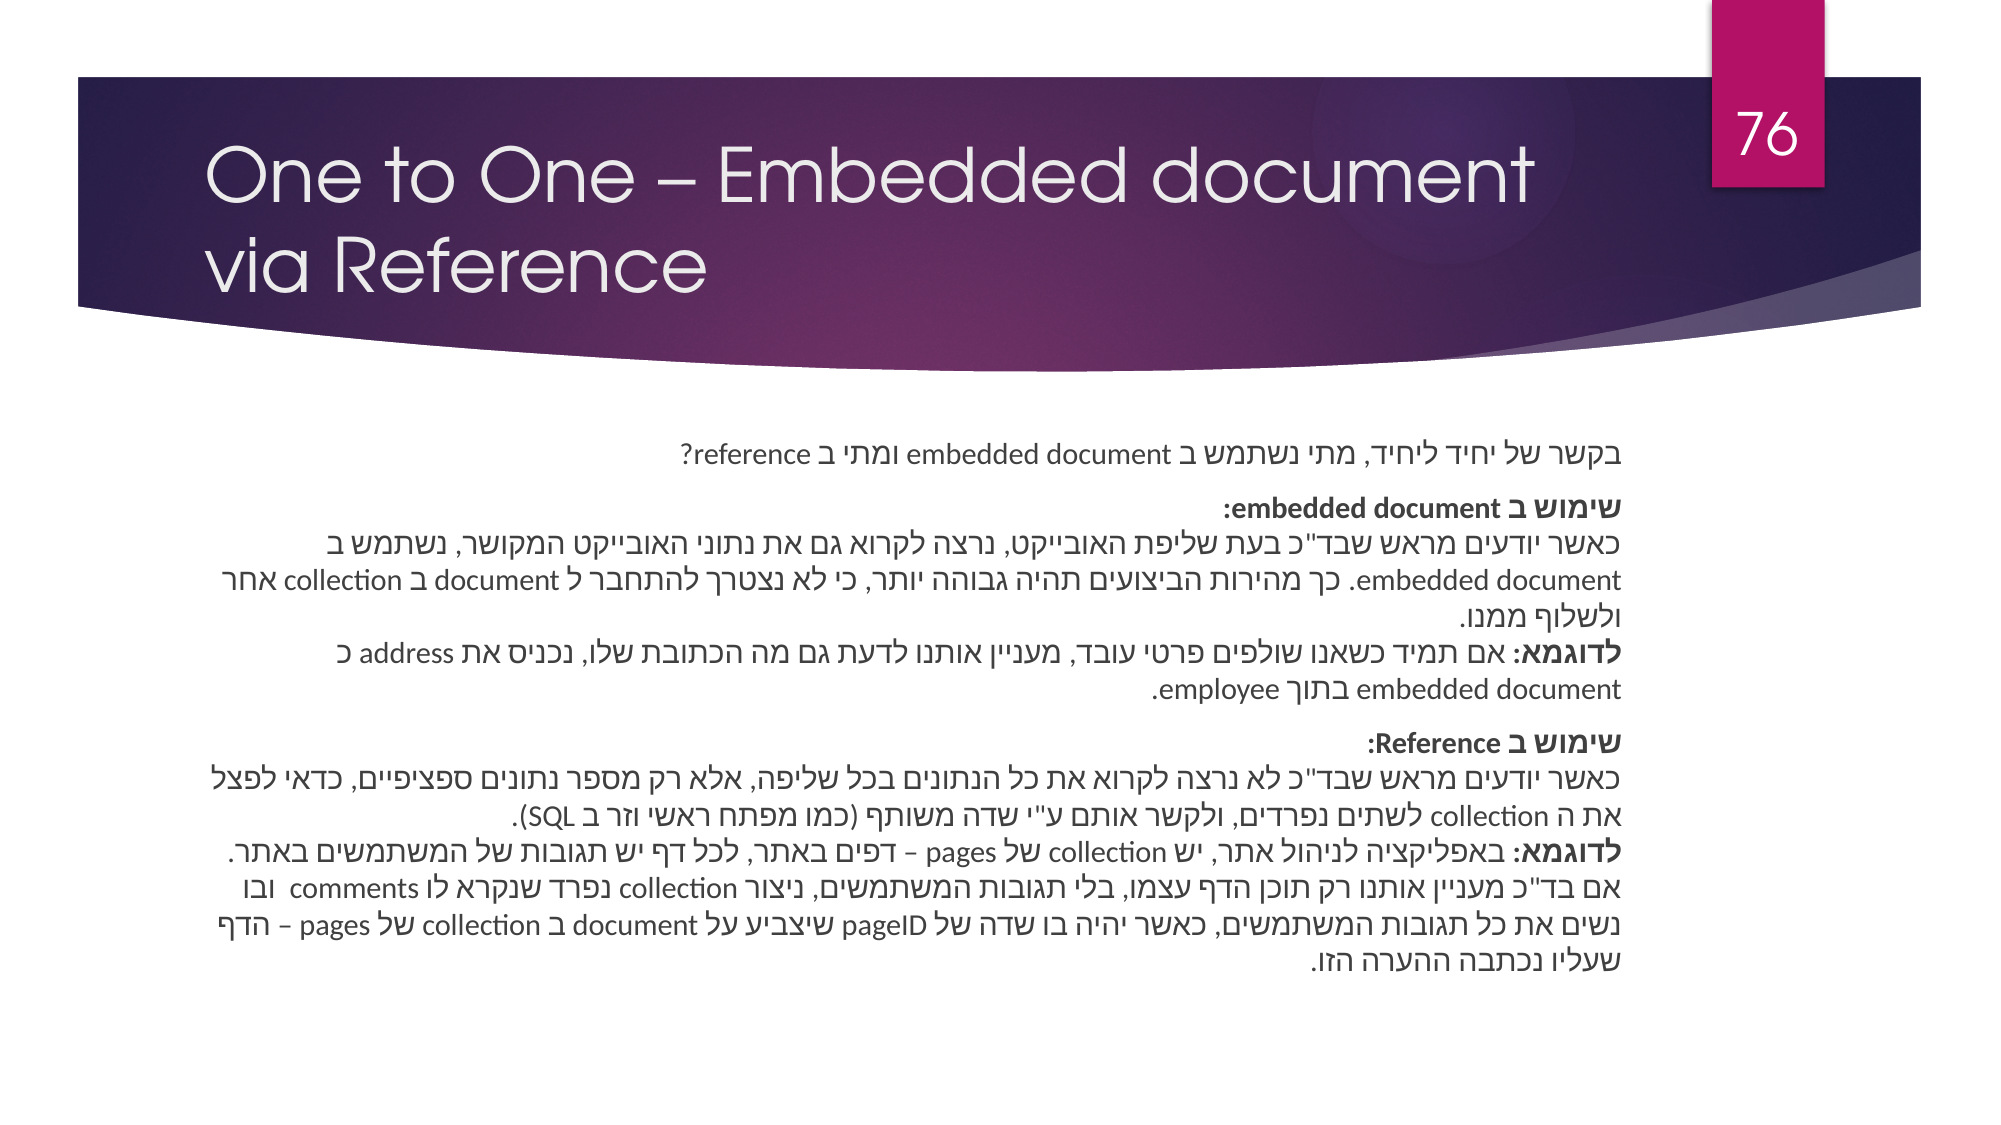

76
# One to One – Embedded document via Reference
בקשר של יחיד ליחיד, מתי נשתמש ב embedded document ומתי ב reference?
שימוש ב embedded document:
כאשר יודעים מראש שבד"כ בעת שליפת האובייקט, נרצה לקרוא גם את נתוני האובייקט המקושר, נשתמש ב embedded document. כך מהירות הביצועים תהיה גבוהה יותר, כי לא נצטרך להתחבר ל document ב collection אחר ולשלוף ממנו.
לדוגמא: אם תמיד כשאנו שולפים פרטי עובד, מעניין אותנו לדעת גם מה הכתובת שלו, נכניס את address כ embedded document בתוך employee.
שימוש ב Reference:
כאשר יודעים מראש שבד"כ לא נרצה לקרוא את כל הנתונים בכל שליפה, אלא רק מספר נתונים ספציפיים, כדאי לפצל את ה collection לשתים נפרדים, ולקשר אותם ע"י שדה משותף (כמו מפתח ראשי וזר ב SQL).
לדוגמא: באפליקציה לניהול אתר, יש collection של pages – דפים באתר, לכל דף יש תגובות של המשתמשים באתר. אם בד"כ מעניין אותנו רק תוכן הדף עצמו, בלי תגובות המשתמשים, ניצור collection נפרד שנקרא לו comments  ובו נשים את כל תגובות המשתמשים, כאשר יהיה בו שדה של pageID שיצביע על document ב collection של pages – הדף שעליו נכתבה ההערה הזו.